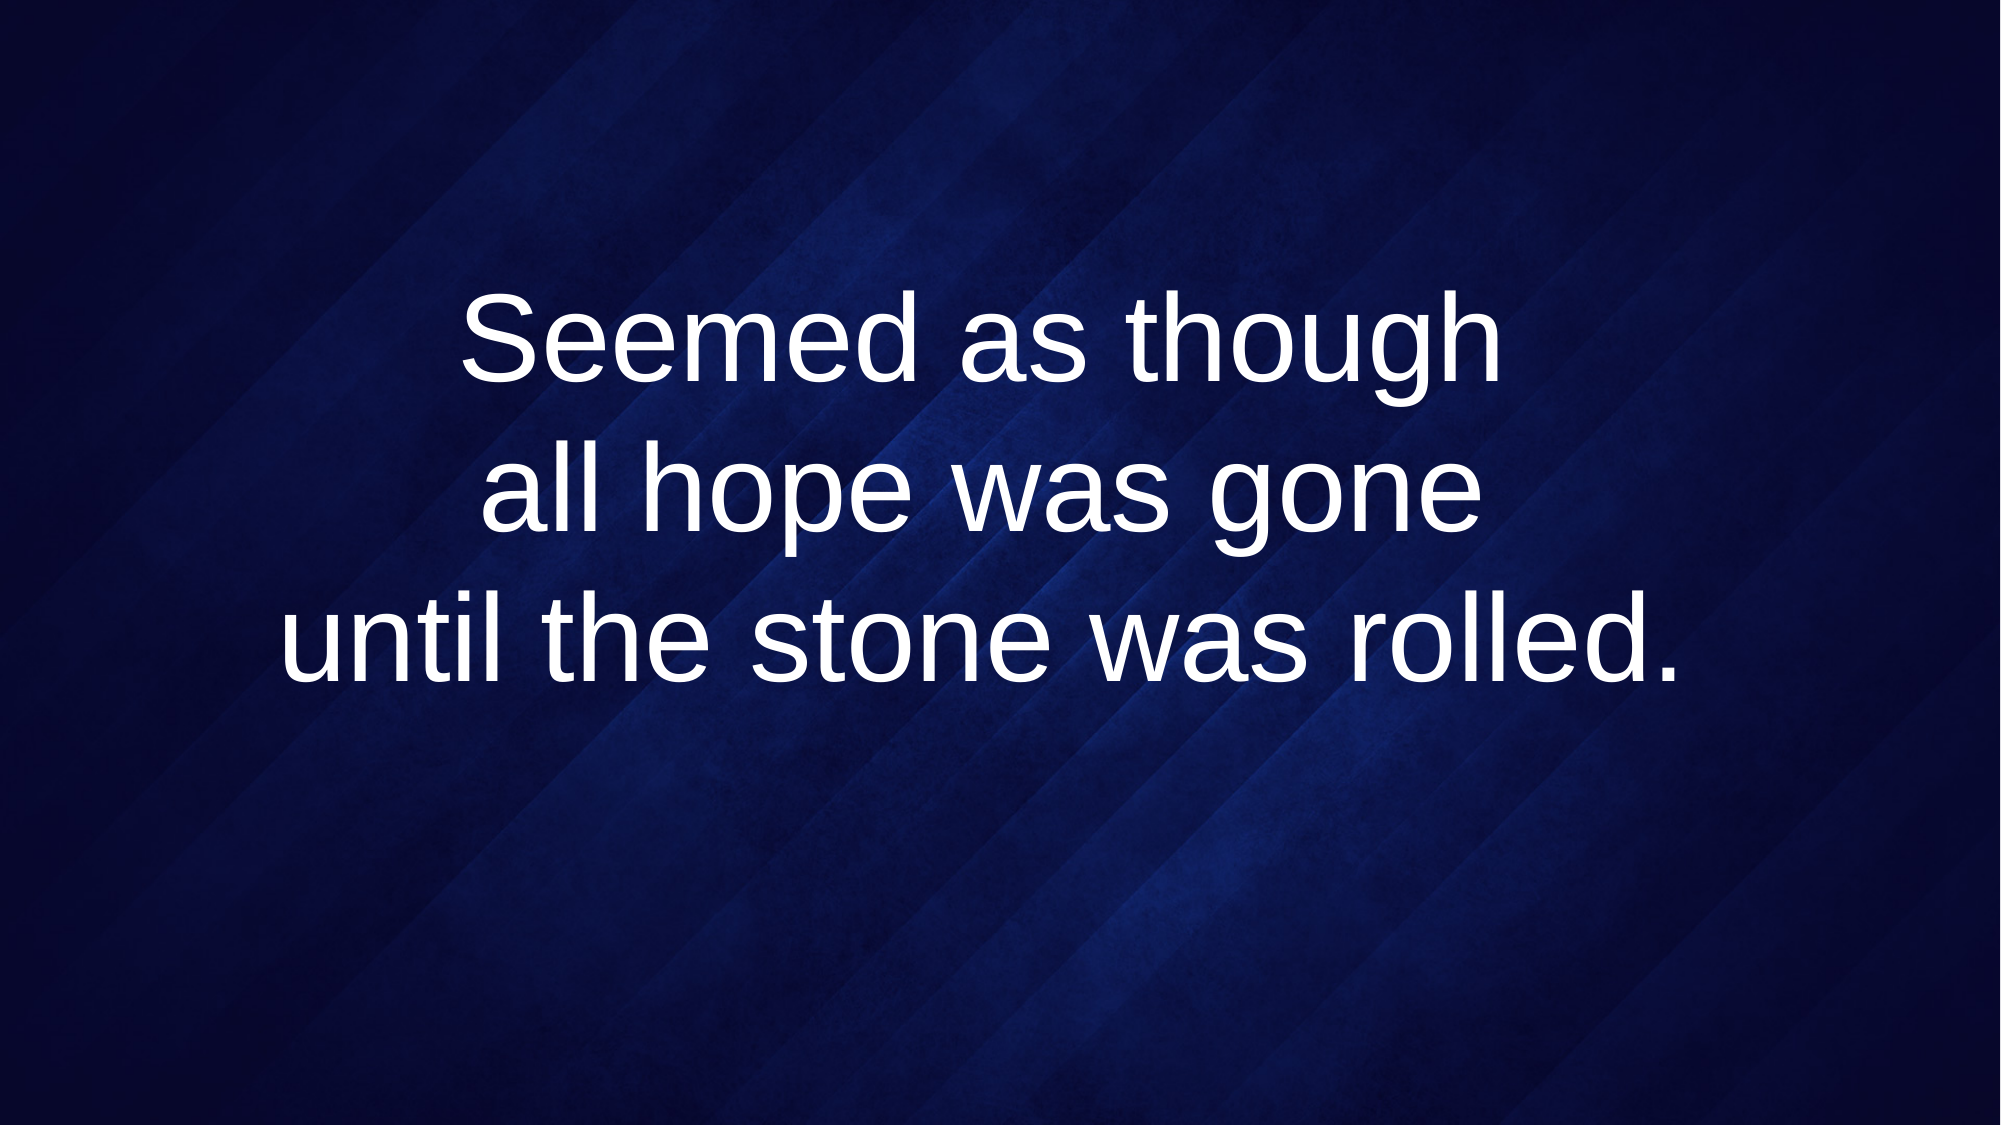

# Seemed as though all hope was gone until the stone was rolled.